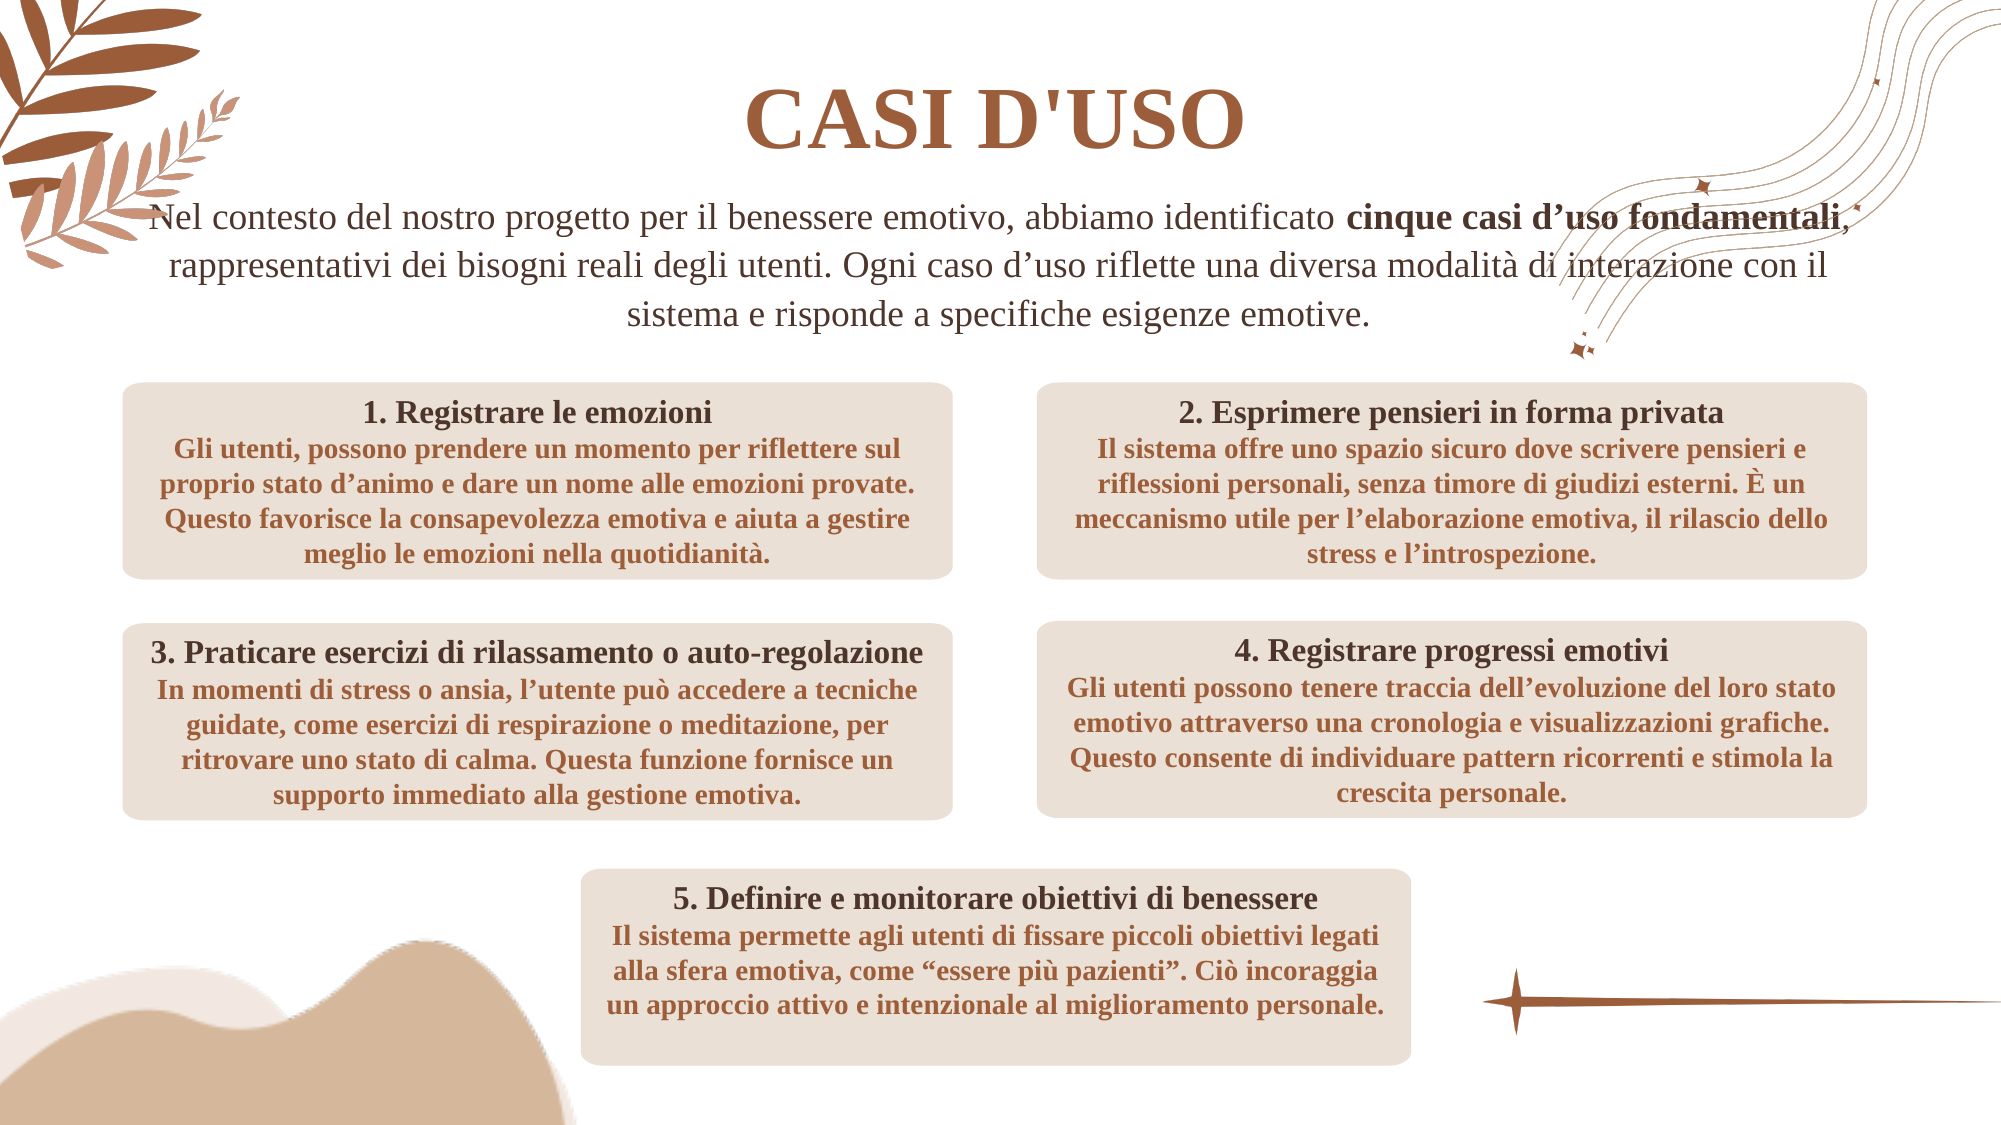

CASI D'USO
Nel contesto del nostro progetto per il benessere emotivo, abbiamo identificato cinque casi d’uso fondamentali, rappresentativi dei bisogni reali degli utenti. Ogni caso d’uso riflette una diversa modalità di interazione con il sistema e risponde a specifiche esigenze emotive.
1. Registrare le emozioni
Gli utenti, possono prendere un momento per riflettere sul proprio stato d’animo e dare un nome alle emozioni provate. Questo favorisce la consapevolezza emotiva e aiuta a gestire meglio le emozioni nella quotidianità.
2. Esprimere pensieri in forma privata
Il sistema offre uno spazio sicuro dove scrivere pensieri e riflessioni personali, senza timore di giudizi esterni. È un meccanismo utile per l’elaborazione emotiva, il rilascio dello stress e l’introspezione.
4. Registrare progressi emotivi
Gli utenti possono tenere traccia dell’evoluzione del loro stato emotivo attraverso una cronologia e visualizzazioni grafiche. Questo consente di individuare pattern ricorrenti e stimola la crescita personale.
3. Praticare esercizi di rilassamento o auto-regolazione
In momenti di stress o ansia, l’utente può accedere a tecniche guidate, come esercizi di respirazione o meditazione, per ritrovare uno stato di calma. Questa funzione fornisce un supporto immediato alla gestione emotiva.
5. Definire e monitorare obiettivi di benessere
Il sistema permette agli utenti di fissare piccoli obiettivi legati alla sfera emotiva, come “essere più pazienti”. Ciò incoraggia un approccio attivo e intenzionale al miglioramento personale.